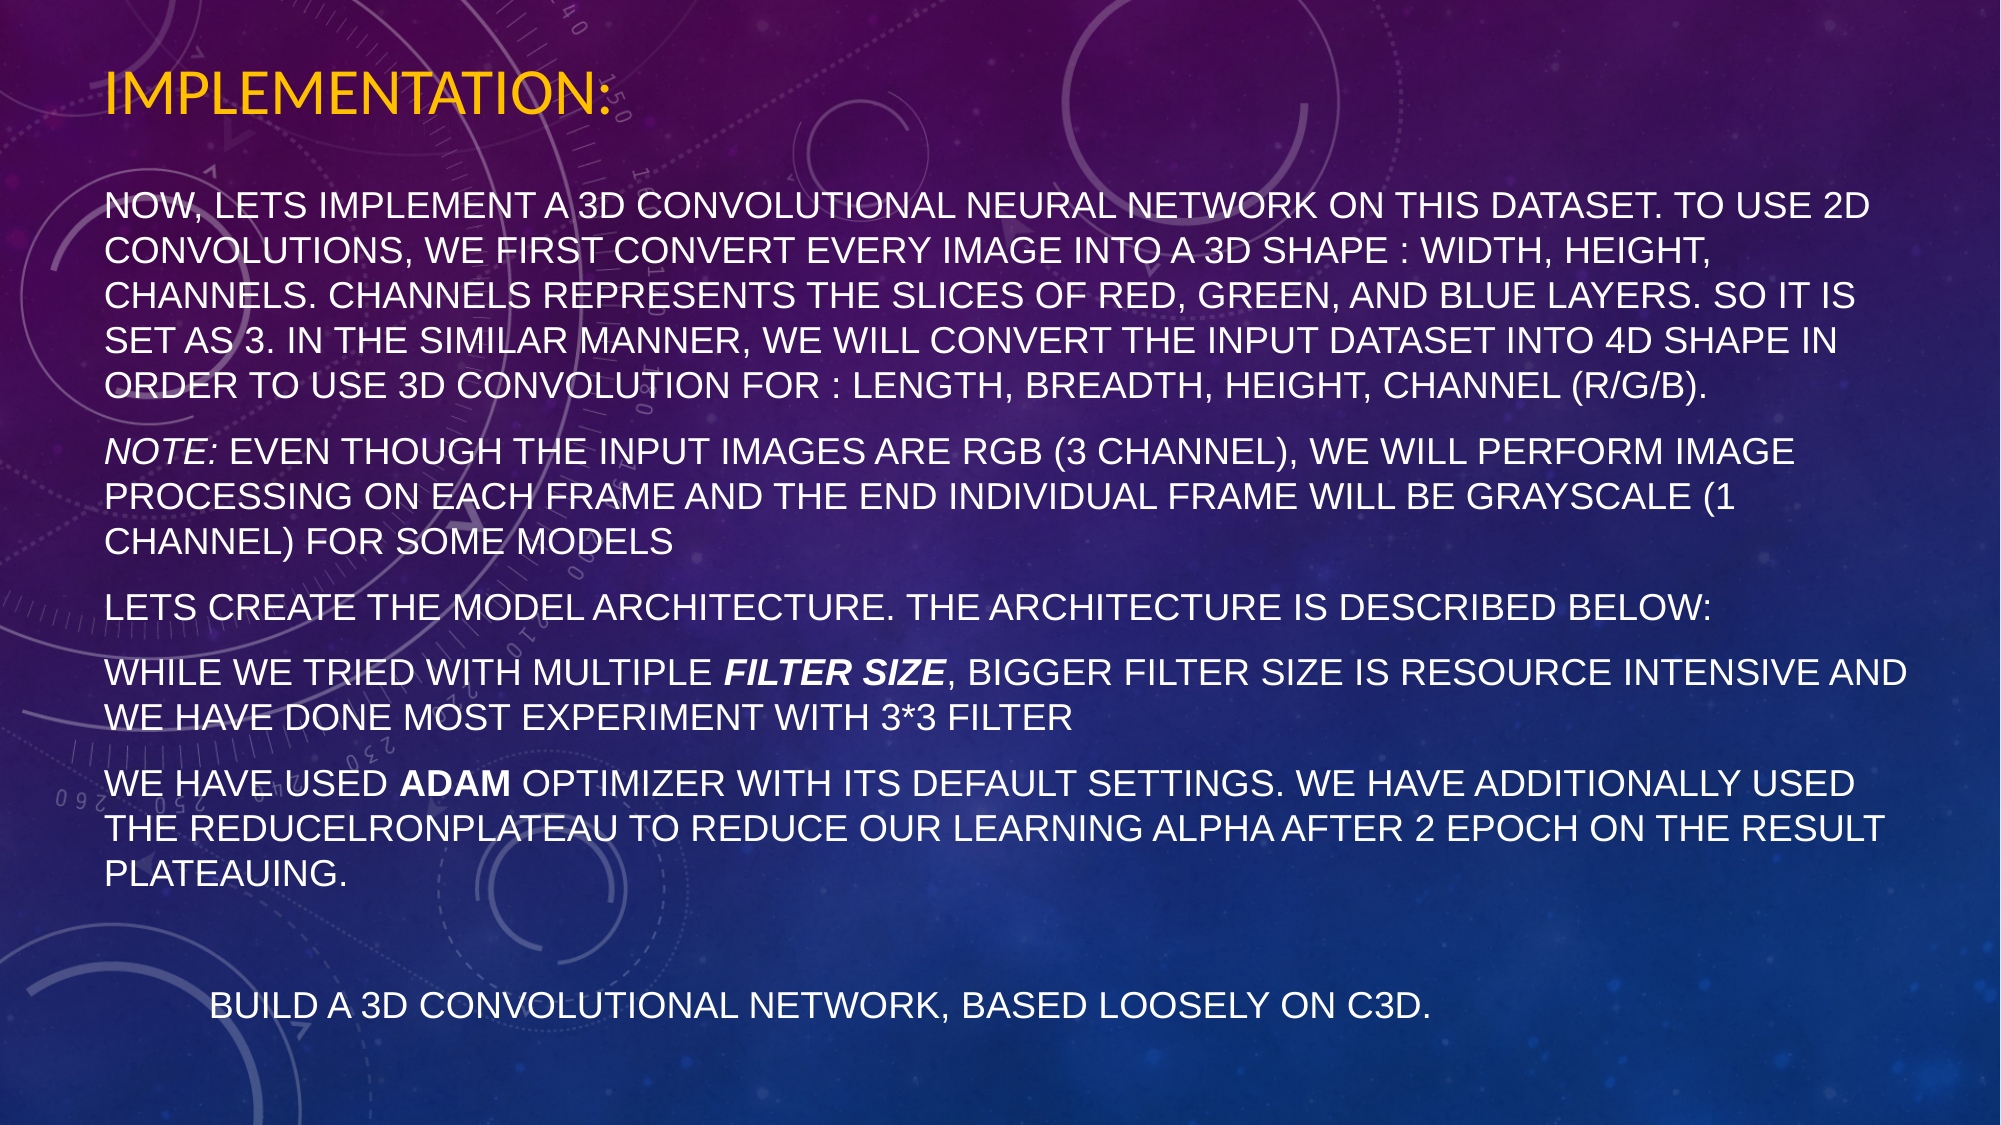

# Implementation:
Now, lets implement a 3D convolutional Neural network on this dataset. To use 2D convolutions, we first convert every image into a 3D shape : width, height, channels. Channels represents the slices of Red, Green, and Blue layers. So it is set as 3. In the similar manner, we will convert the input dataset into 4D shape in order to use 3D convolution for : length, breadth, height, channel (r/g/b).
Note: even though the input images are rgb (3 channel), we will perform image processing on each frame and the end individual frame will be grayscale (1 channel) for some models
Lets create the model architecture. The architecture is described below:
While we tried with multiple filter size, bigger filter size is resource intensive and we have done most experiment with 3*3 filter
We have used Adam optimizer with its default settings. We have additionally used the ReduceLROnPlateau to reduce our learning alpha after 2 epoch on the result plateauing.

          Build a 3D convolutional network, based loosely on C3D.